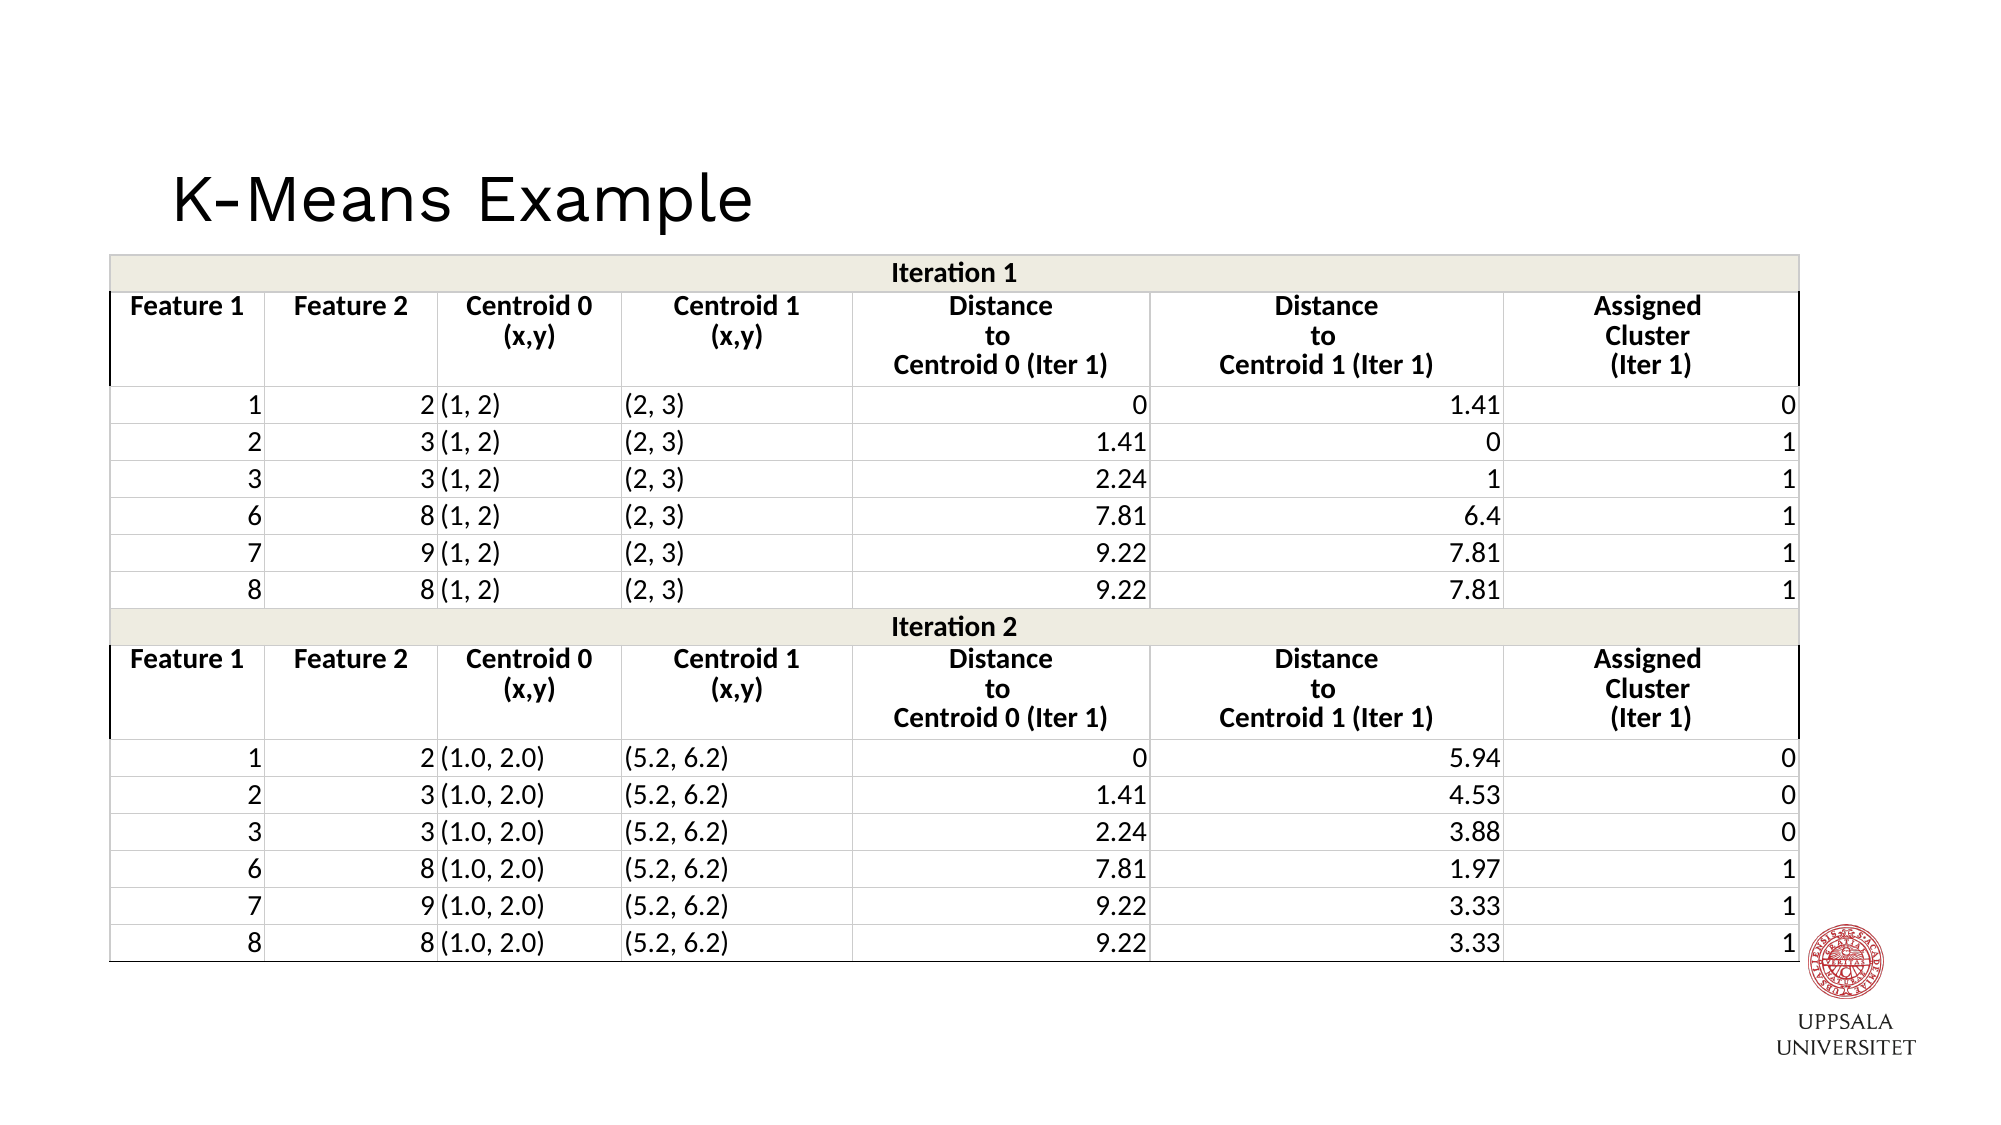

# K-Means Example
| Iteration 1 |  |  |  |  |  |  |
| --- | --- | --- | --- | --- | --- | --- |
| Feature 1 | Feature 2 | Centroid 0 (x,y) | Centroid 1 (x,y) | Distance to Centroid 0 (Iter 1) | Distance to Centroid 1 (Iter 1) | Assigned Cluster (Iter 1) |
| 1 | 2 | (1, 2) | (2, 3) | 0 | 1.41 | 0 |
| 2 | 3 | (1, 2) | (2, 3) | 1.41 | 0 | 1 |
| 3 | 3 | (1, 2) | (2, 3) | 2.24 | 1 | 1 |
| 6 | 8 | (1, 2) | (2, 3) | 7.81 | 6.4 | 1 |
| 7 | 9 | (1, 2) | (2, 3) | 9.22 | 7.81 | 1 |
| 8 | 8 | (1, 2) | (2, 3) | 9.22 | 7.81 | 1 |
| Iteration 2 |  |  |  |  |  |  |
| Feature 1 | Feature 2 | Centroid 0 (x,y) | Centroid 1 (x,y) | Distance to Centroid 0 (Iter 1) | Distance to Centroid 1 (Iter 1) | Assigned Cluster (Iter 1) |
| 1 | 2 | (1.0, 2.0) | (5.2, 6.2) | 0 | 5.94 | 0 |
| 2 | 3 | (1.0, 2.0) | (5.2, 6.2) | 1.41 | 4.53 | 0 |
| 3 | 3 | (1.0, 2.0) | (5.2, 6.2) | 2.24 | 3.88 | 0 |
| 6 | 8 | (1.0, 2.0) | (5.2, 6.2) | 7.81 | 1.97 | 1 |
| 7 | 9 | (1.0, 2.0) | (5.2, 6.2) | 9.22 | 3.33 | 1 |
| 8 | 8 | (1.0, 2.0) | (5.2, 6.2) | 9.22 | 3.33 | 1 |